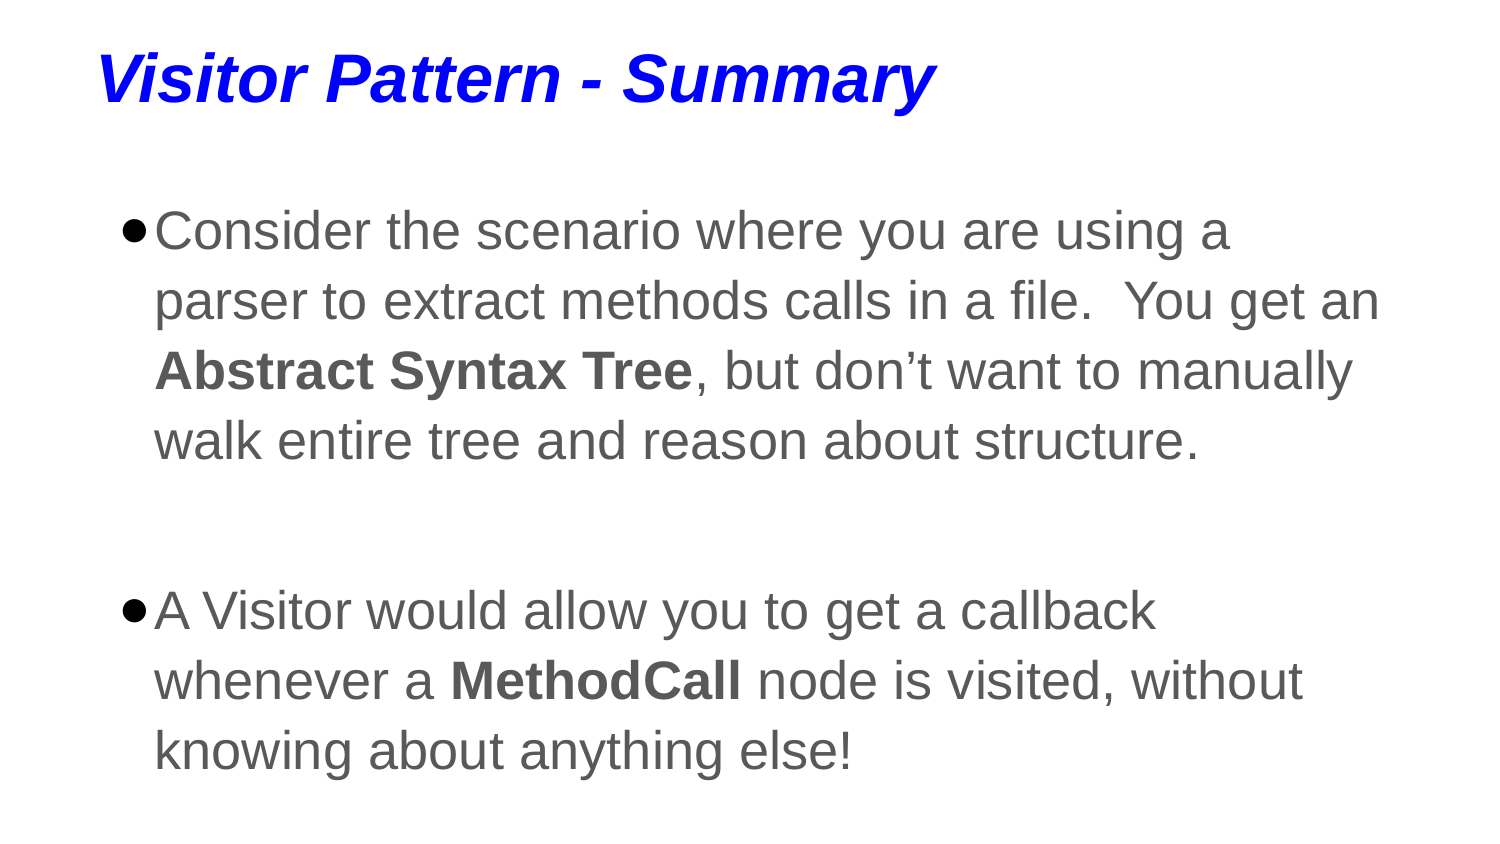

Visitor Pattern - Summary
Consider the scenario where you are using a parser to extract methods calls in a file.  You get an Abstract Syntax Tree, but don’t want to manually walk entire tree and reason about structure.

A Visitor would allow you to get a callback whenever a MethodCall node is visited, without knowing about anything else!